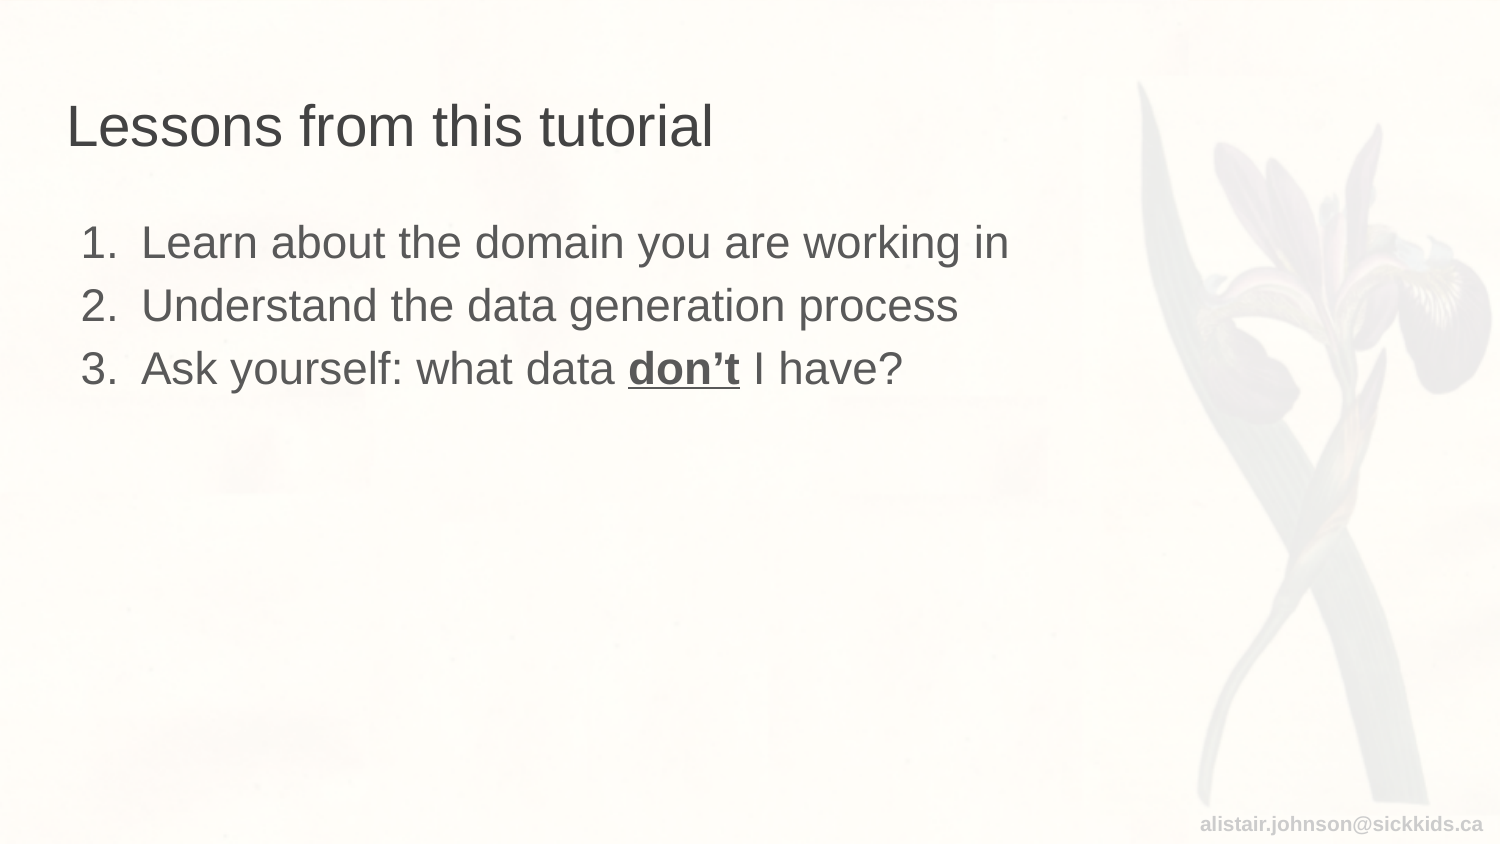

# Lessons from this tutorial
Learn about the domain you are working in
Understand the data generation process
Ask yourself: what data don’t I have?